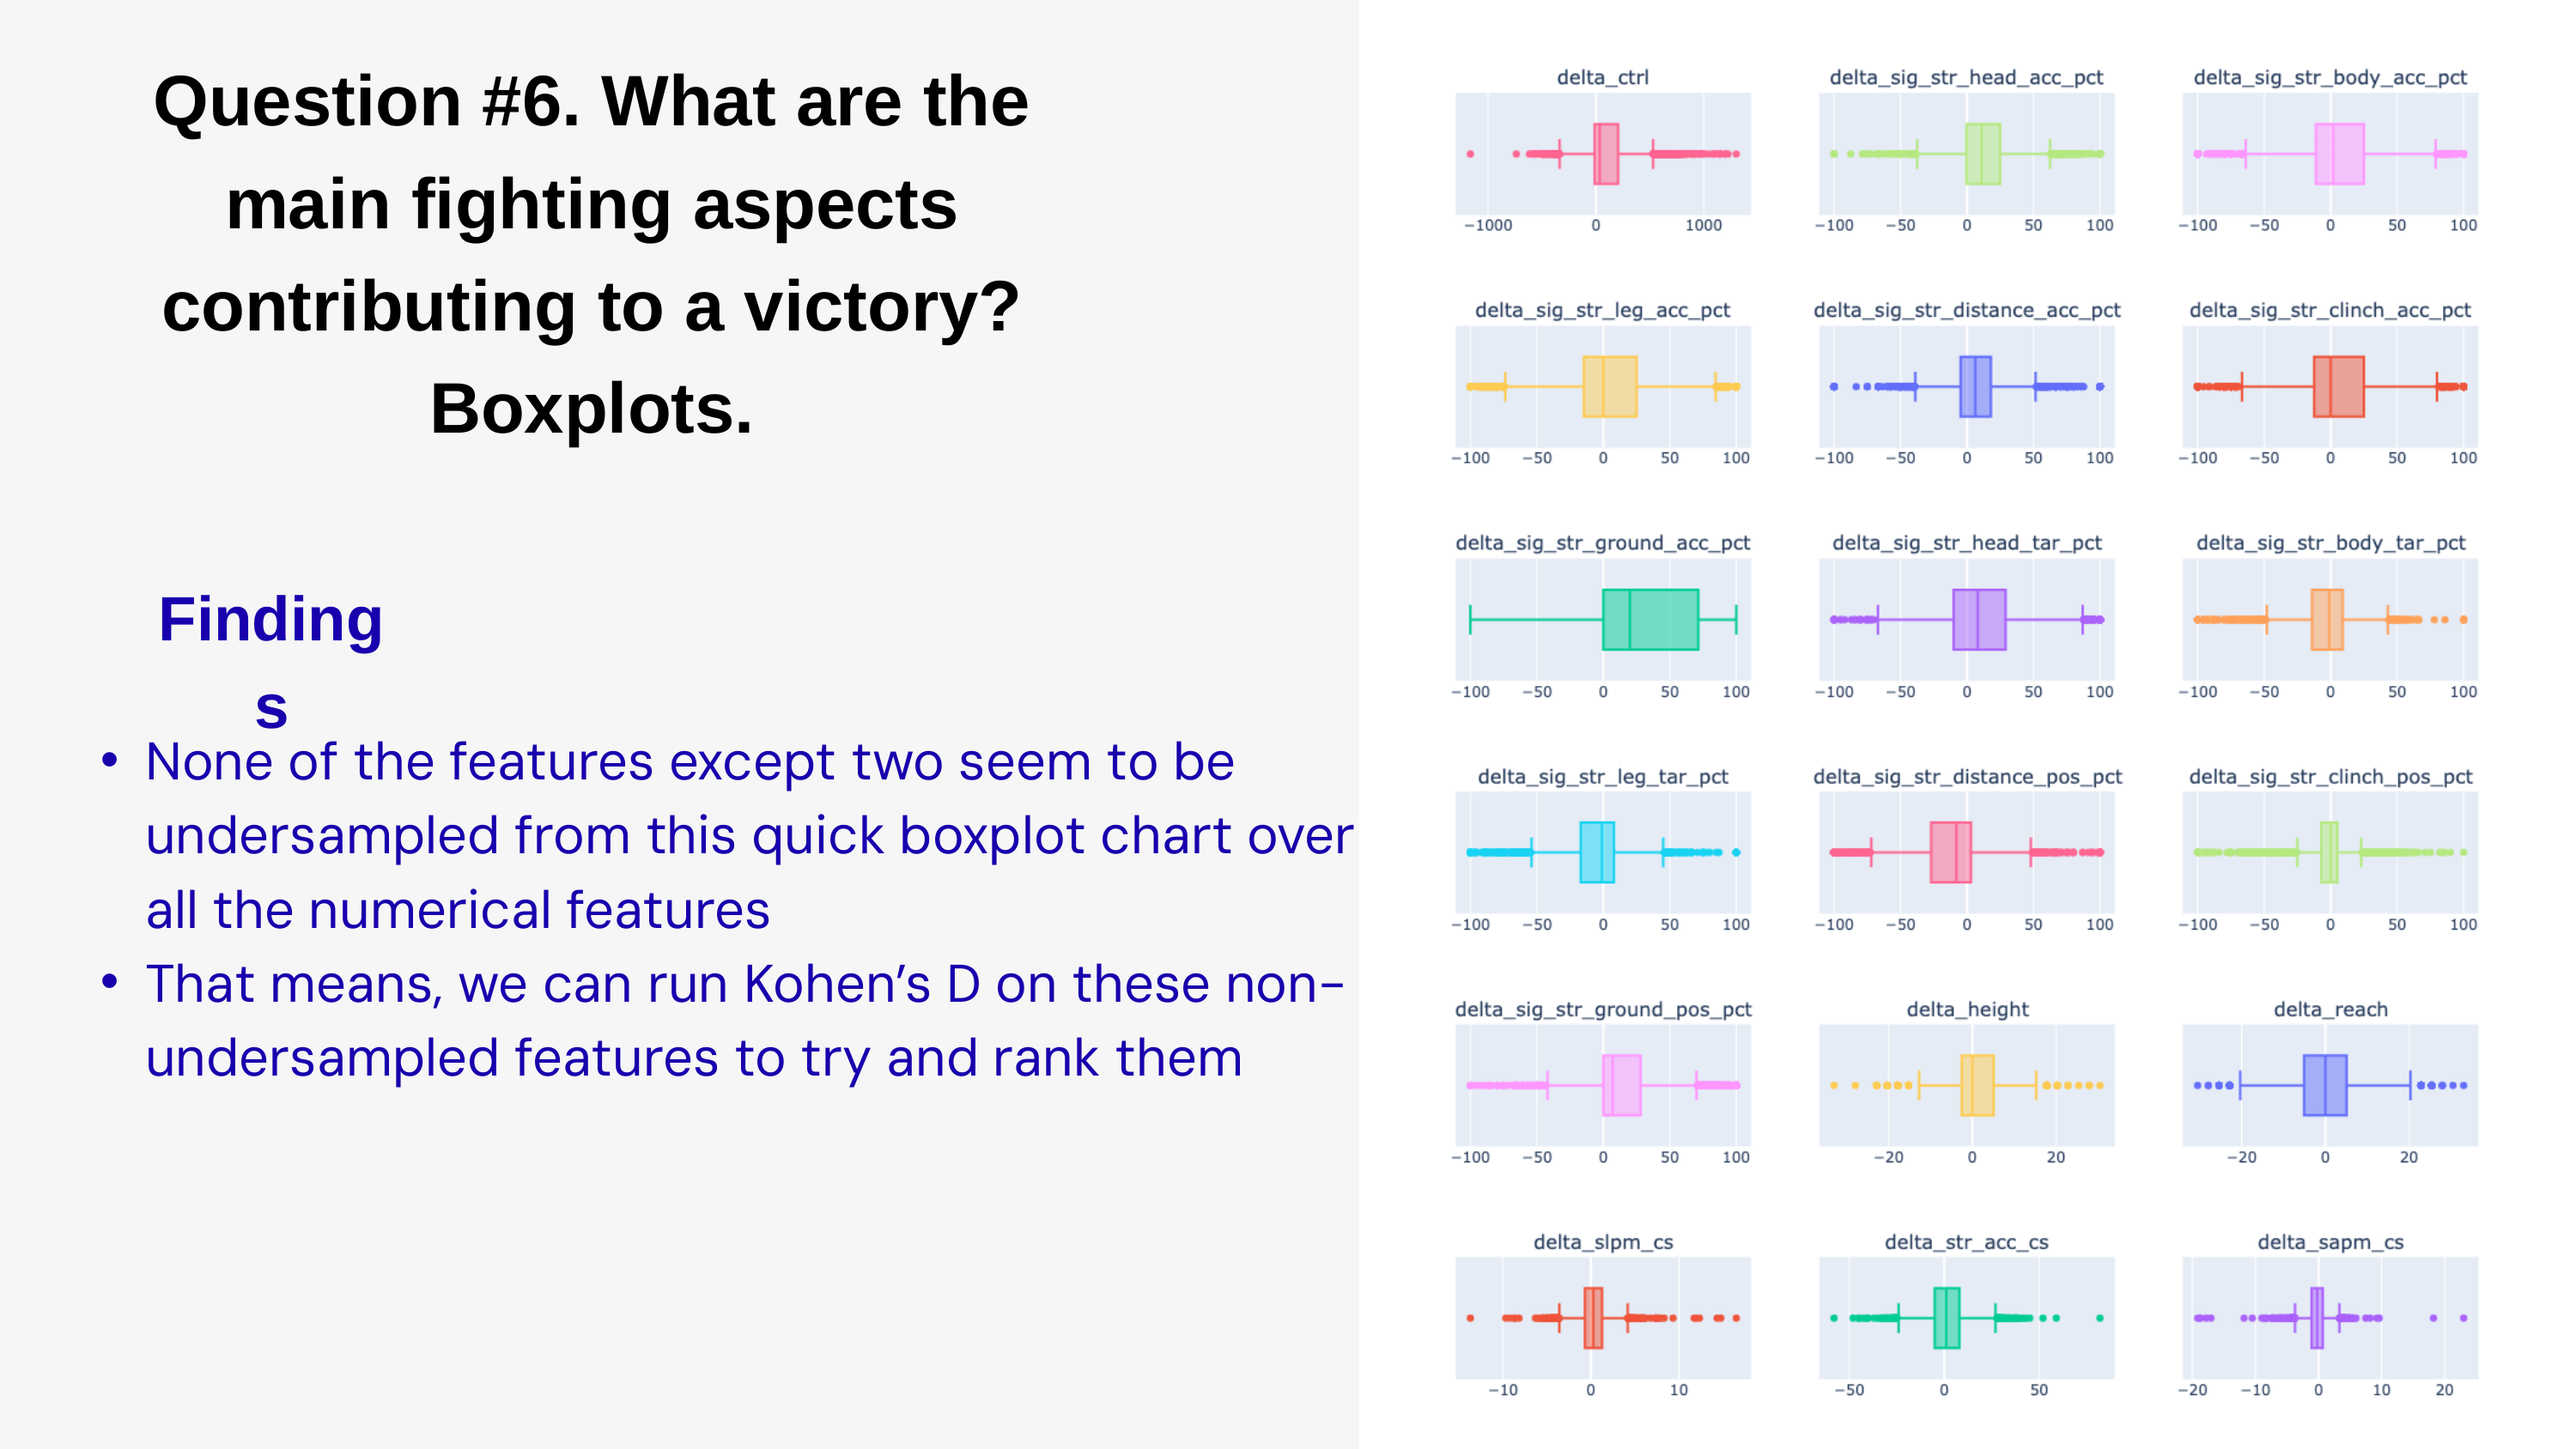

Question #6. What are the main fighting aspects contributing to a victory? Boxplots.
Findings
None of the features except two seem to be undersampled from this quick boxplot chart over all the numerical features
That means, we can run Kohen’s D on these non-undersampled features to try and rank them